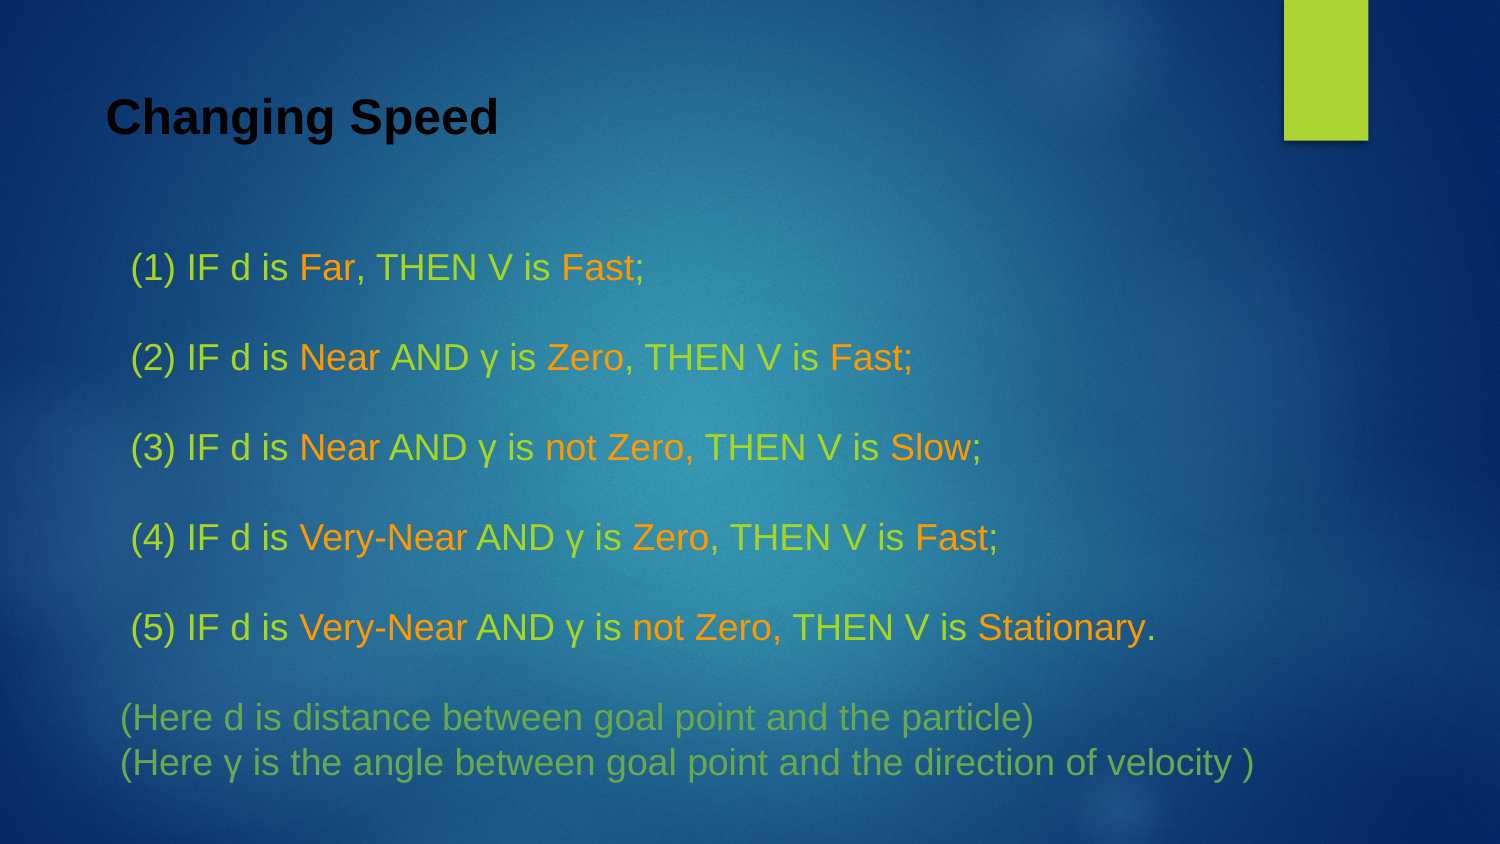

Changing Speed
 (1) IF d is Far, THEN V is Fast;

 (2) IF d is Near AND γ is Zero, THEN V is Fast;

 (3) IF d is Near AND γ is not Zero, THEN V is Slow;

 (4) IF d is Very-Near AND γ is Zero, THEN V is Fast;

 (5) IF d is Very-Near AND γ is not Zero, THEN V is Stationary.

(Here d is distance between goal point and the particle)
(Here γ is the angle between goal point and the direction of velocity )